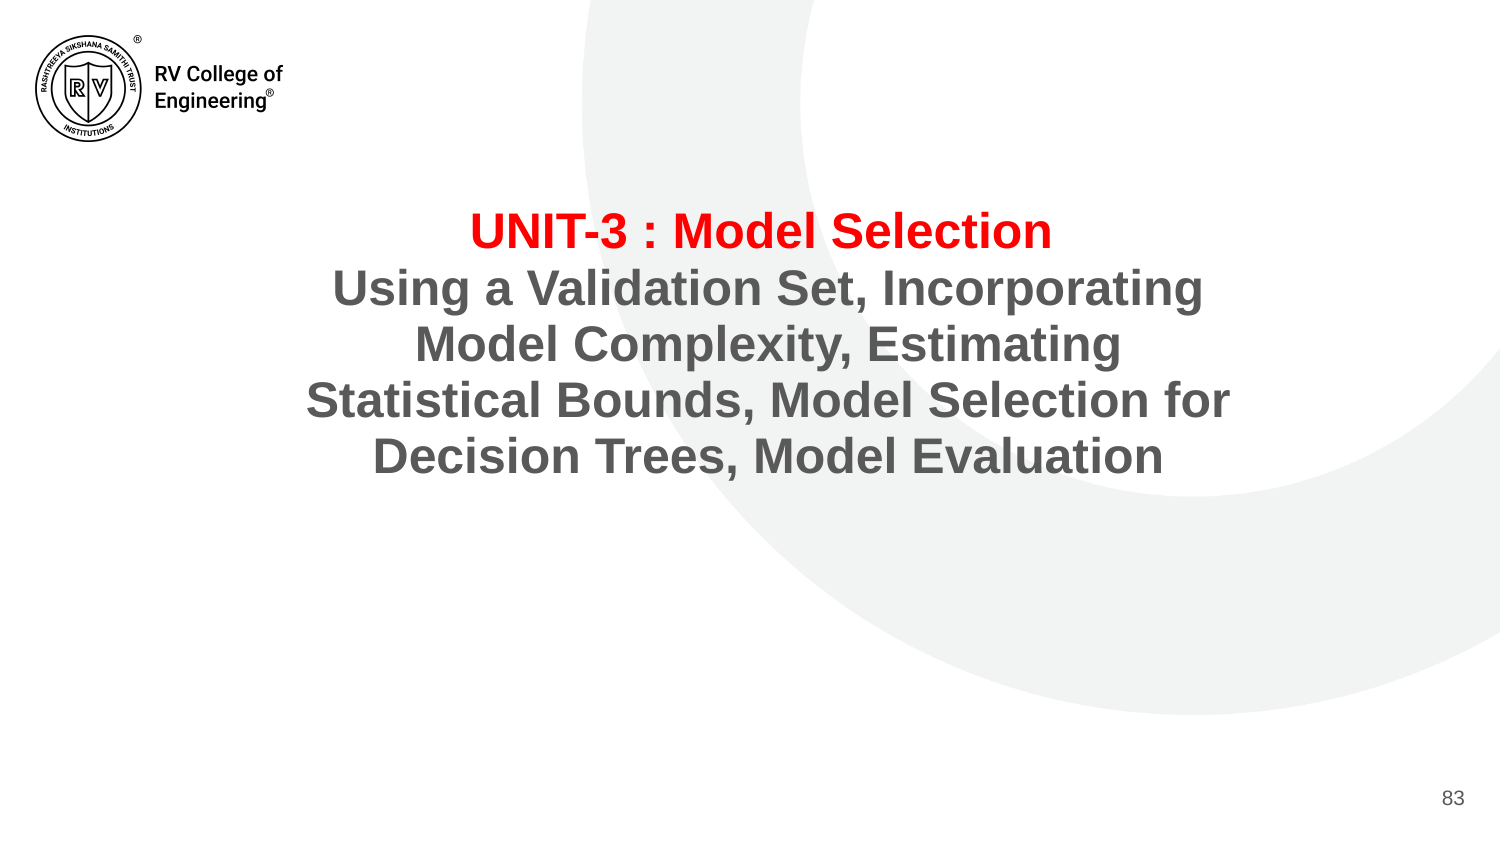

UNIT-3 : Model Selection
Using a Validation Set, Incorporating Model Complexity, Estimating Statistical Bounds, Model Selection for Decision Trees, Model Evaluation
83